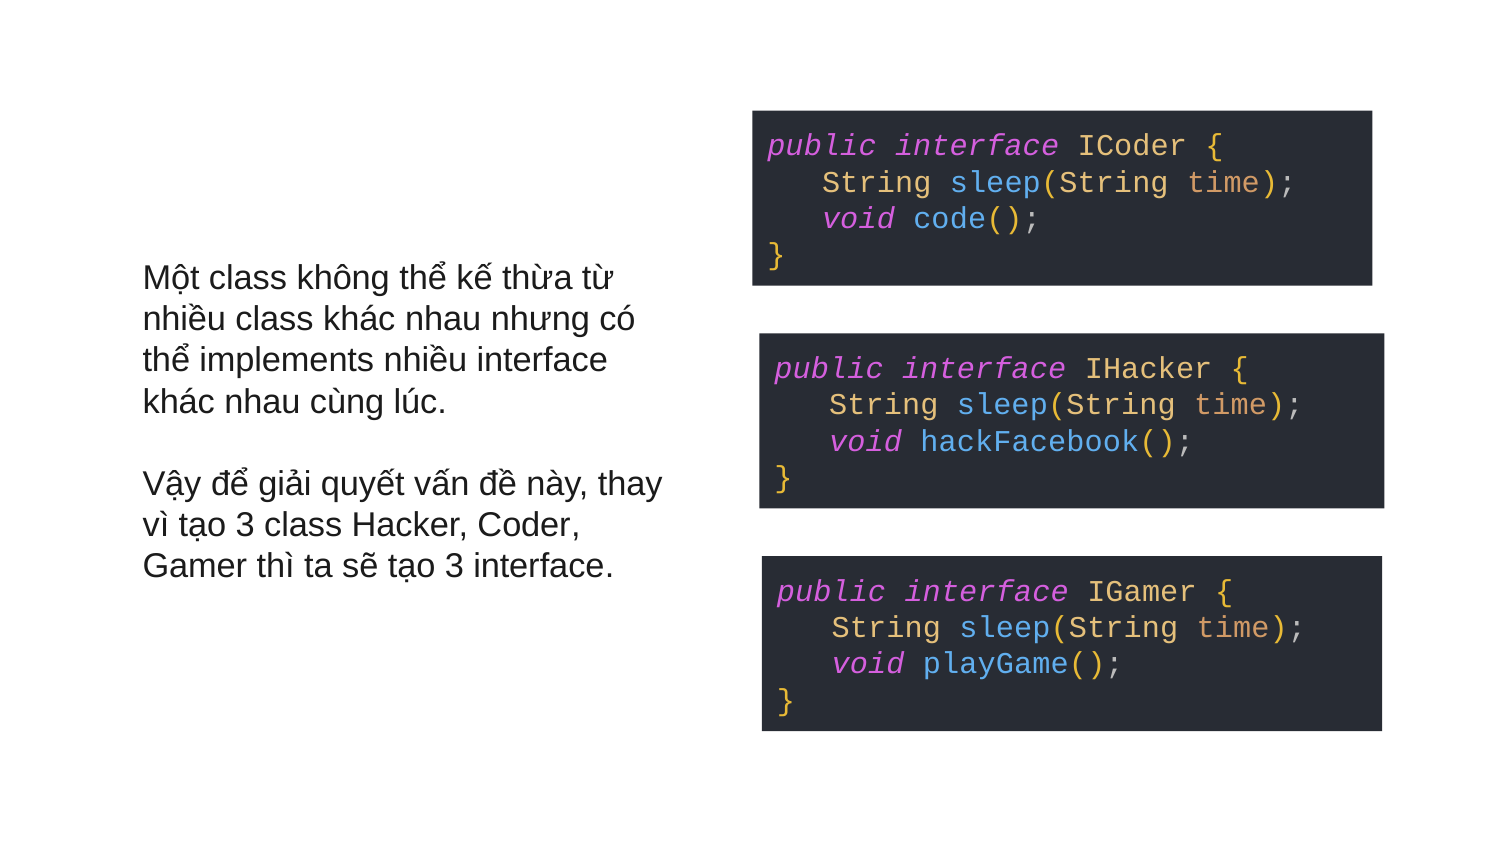

public interface ICoder {
   String sleep(String time);
   void code();
}
Một class không thể kế thừa từ nhiều class khác nhau nhưng có thể implements nhiều interface khác nhau cùng lúc.

Vậy để giải quyết vấn đề này, thay vì tạo 3 class Hacker, Coder, Gamer thì ta sẽ tạo 3 interface.
public interface IHacker {
   String sleep(String time);
   void hackFacebook();
}
public interface IGamer {
   String sleep(String time);
   void playGame();
}